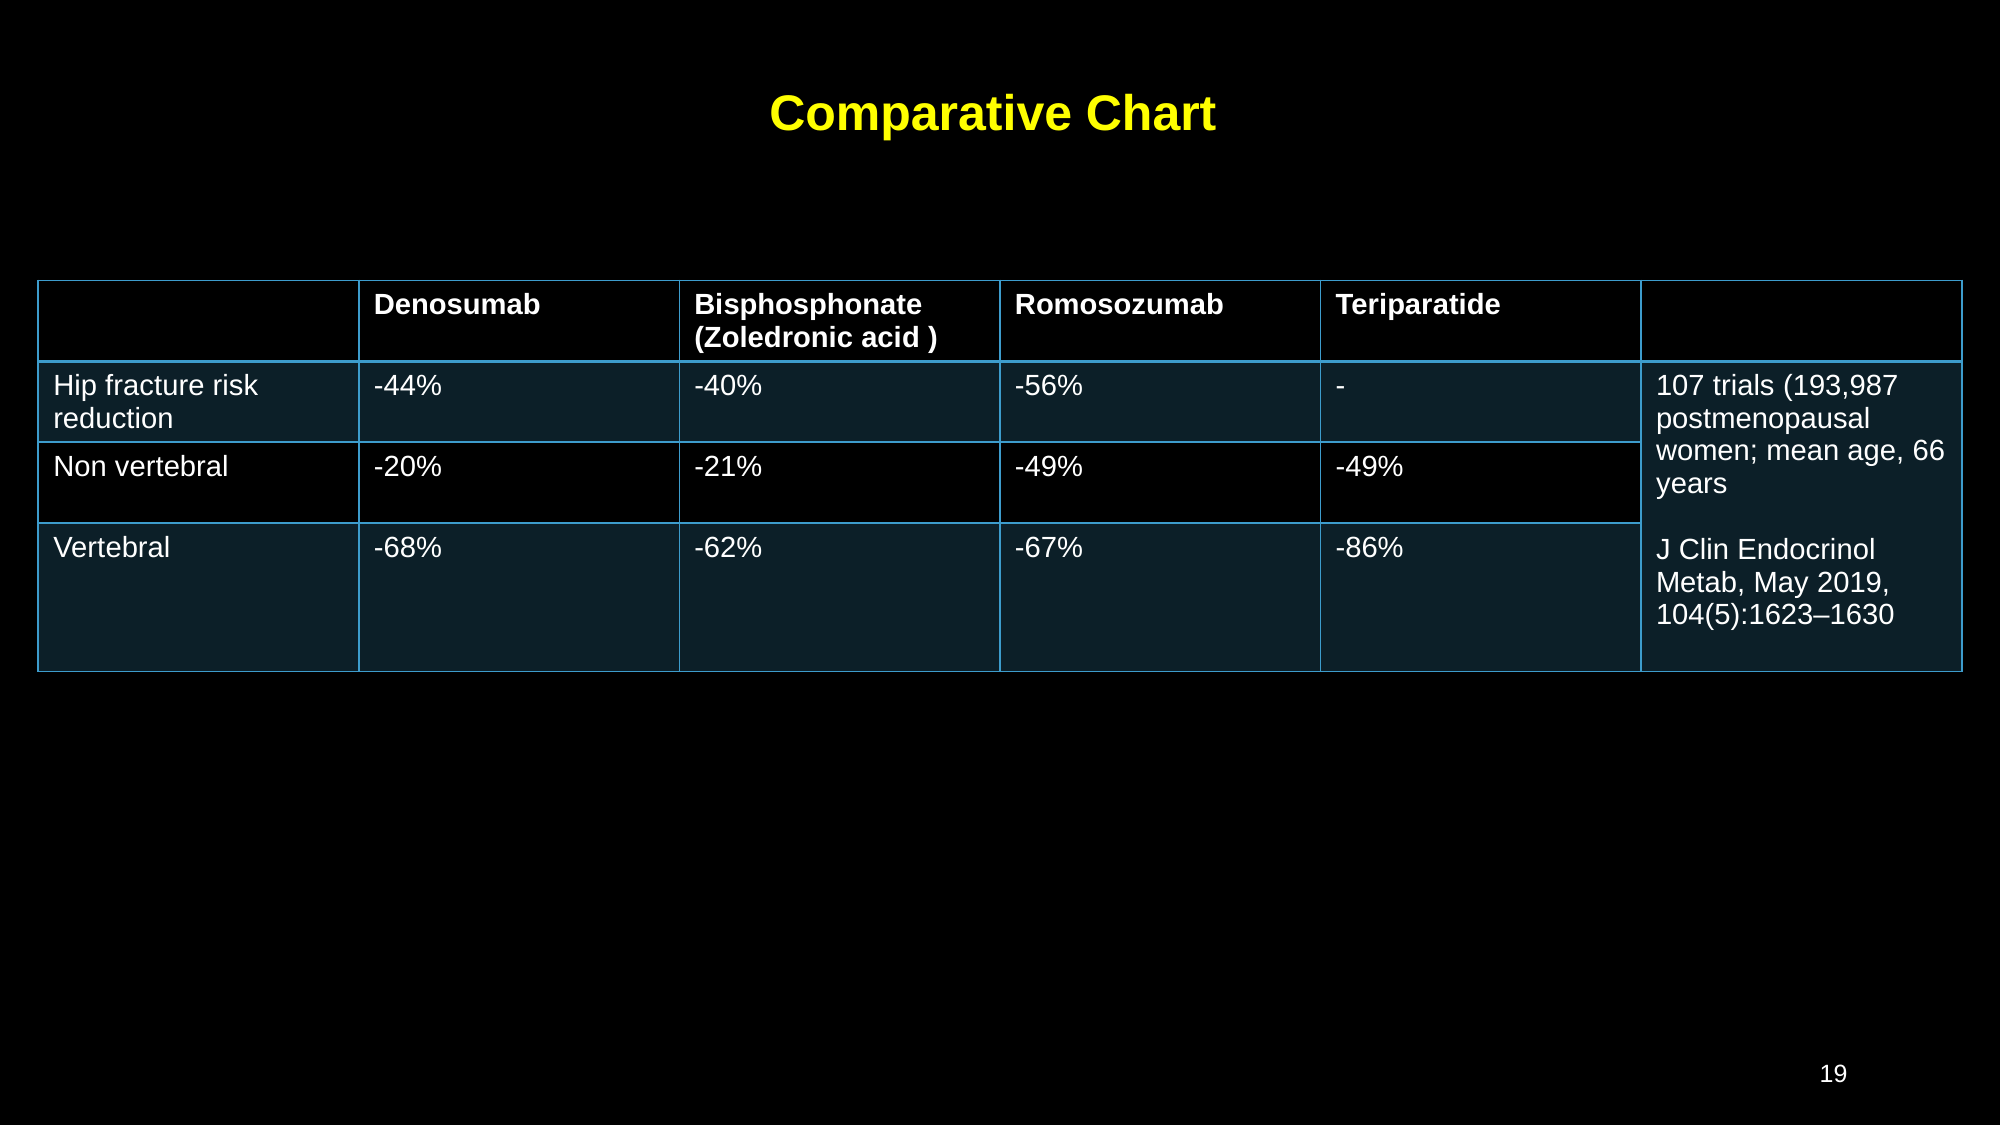

# Comparative Chart
|  | Denosumab | Bisphosphonate (Zoledronic acid ) | Romosozumab | Teriparatide |  |
| --- | --- | --- | --- | --- | --- |
| Hip fracture risk reduction | -44% | -40% | -56% | - | 107 trials (193,987 postmenopausal women; mean age, 66 years J Clin Endocrinol Metab, May 2019, 104(5):1623–1630 |
| Non vertebral | -20% | -21% | -49% | -49% |  |
| Vertebral | -68% | -62% | -67% | -86% |  |
19